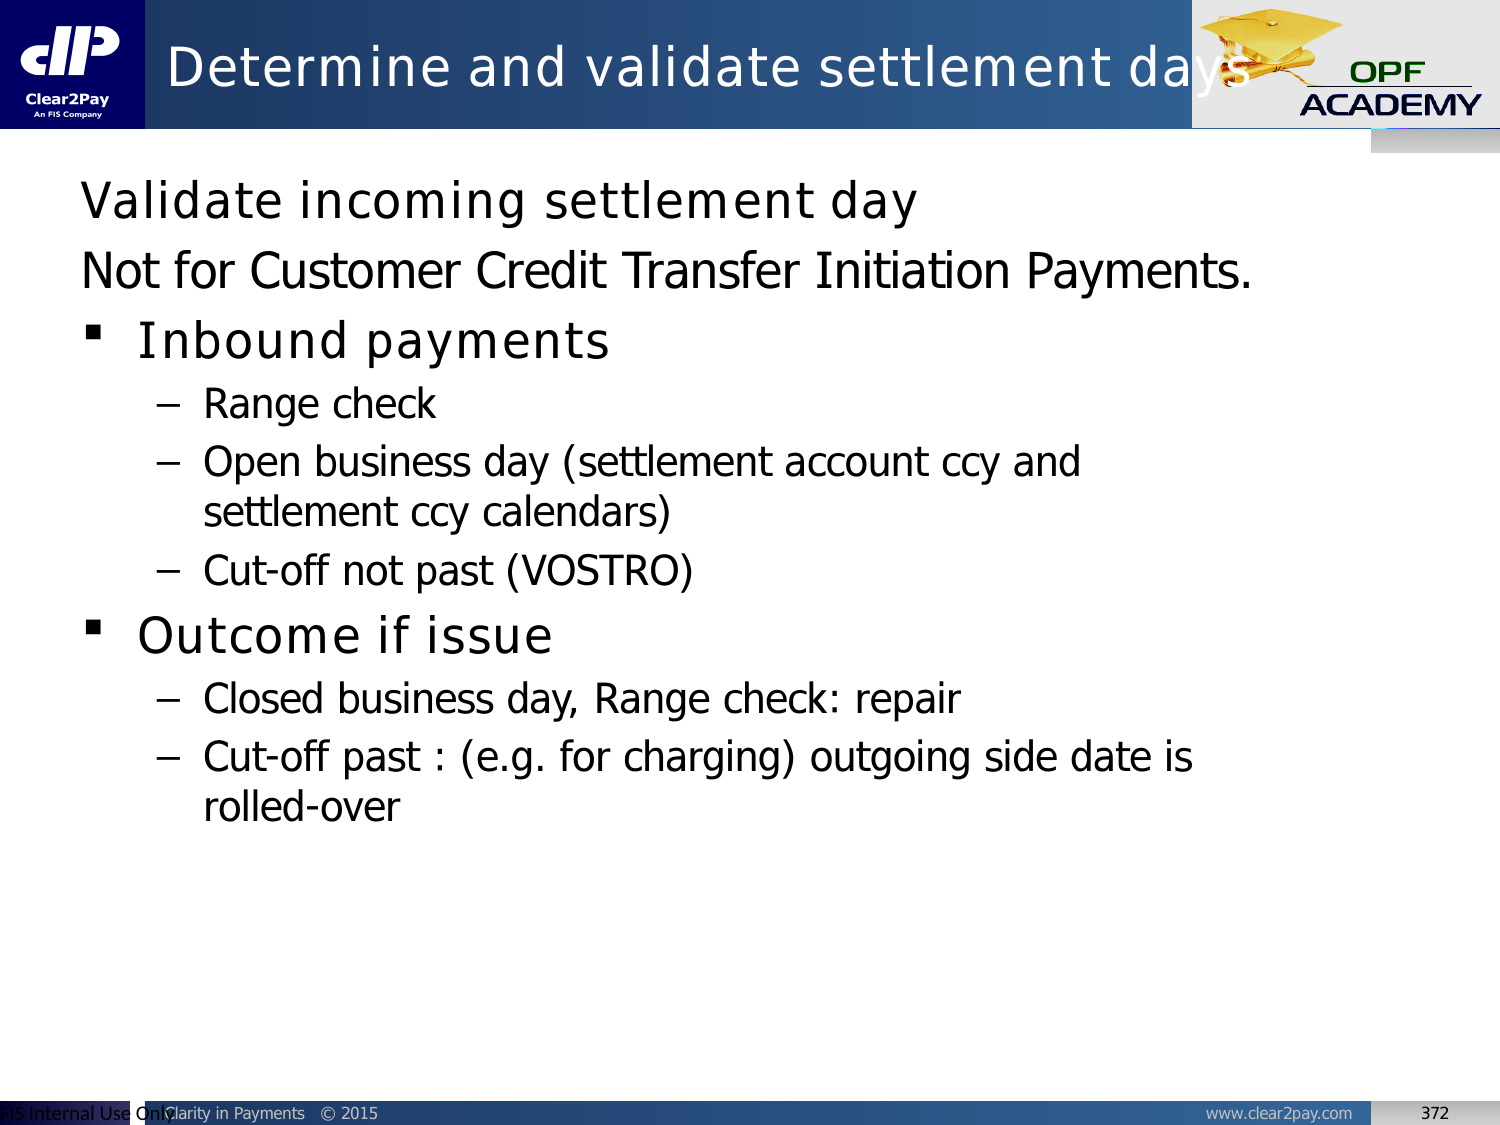

# Determine and validate settlement days
Validate incoming settlement day
Not for Customer Credit Transfer Initiation Payments.
Inbound payments
Range check
Open business day (settlement account ccy and settlement ccy calendars)
Cut-off not past (VOSTRO)
Outcome if issue
Closed business day, Range check: repair
Cut-off past : (e.g. for charging) outgoing side date is rolled-over